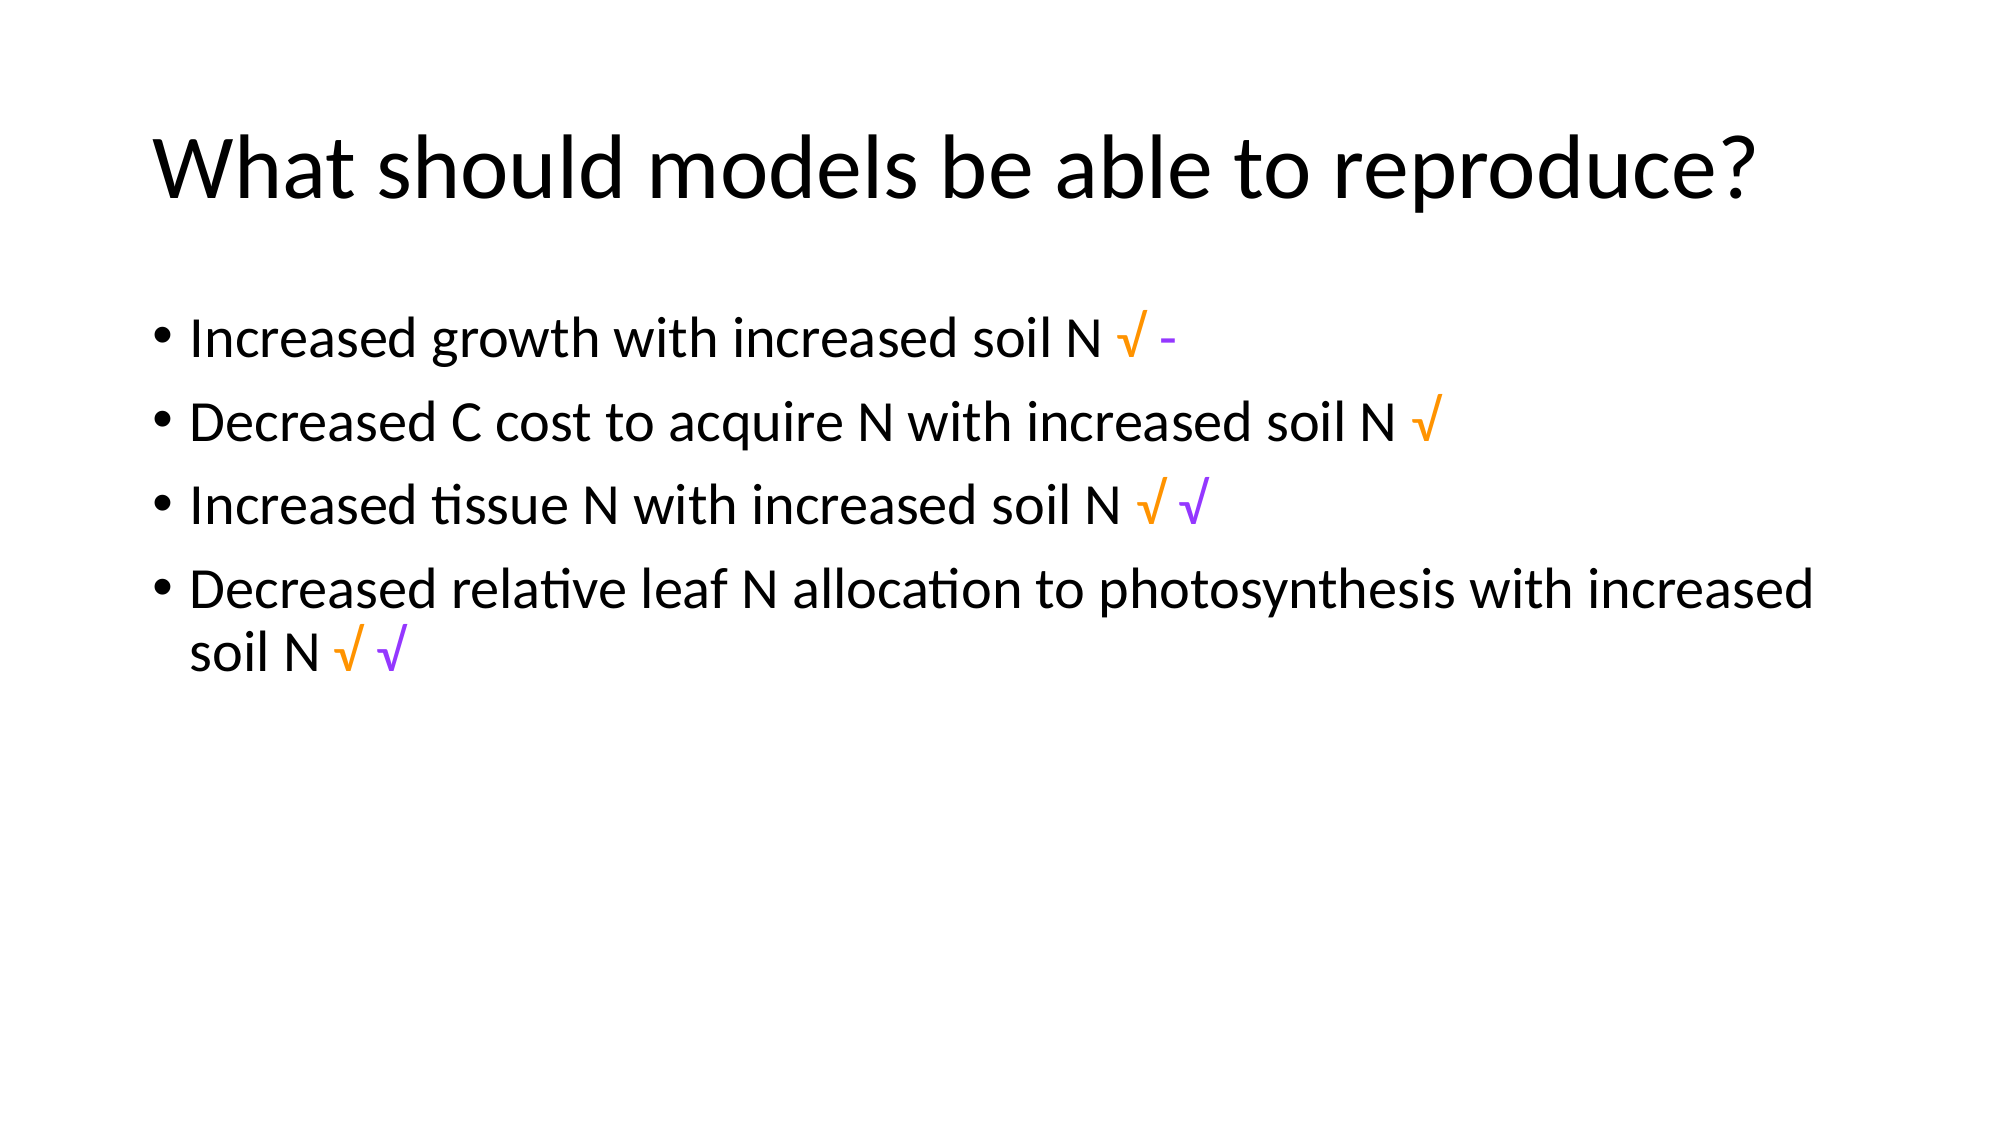

# What should models be able to reproduce?
Increased growth with increased soil N √ -
Decreased C cost to acquire N with increased soil N √
Increased tissue N with increased soil N √ √
Decreased relative leaf N allocation to photosynthesis with increased soil N √ √